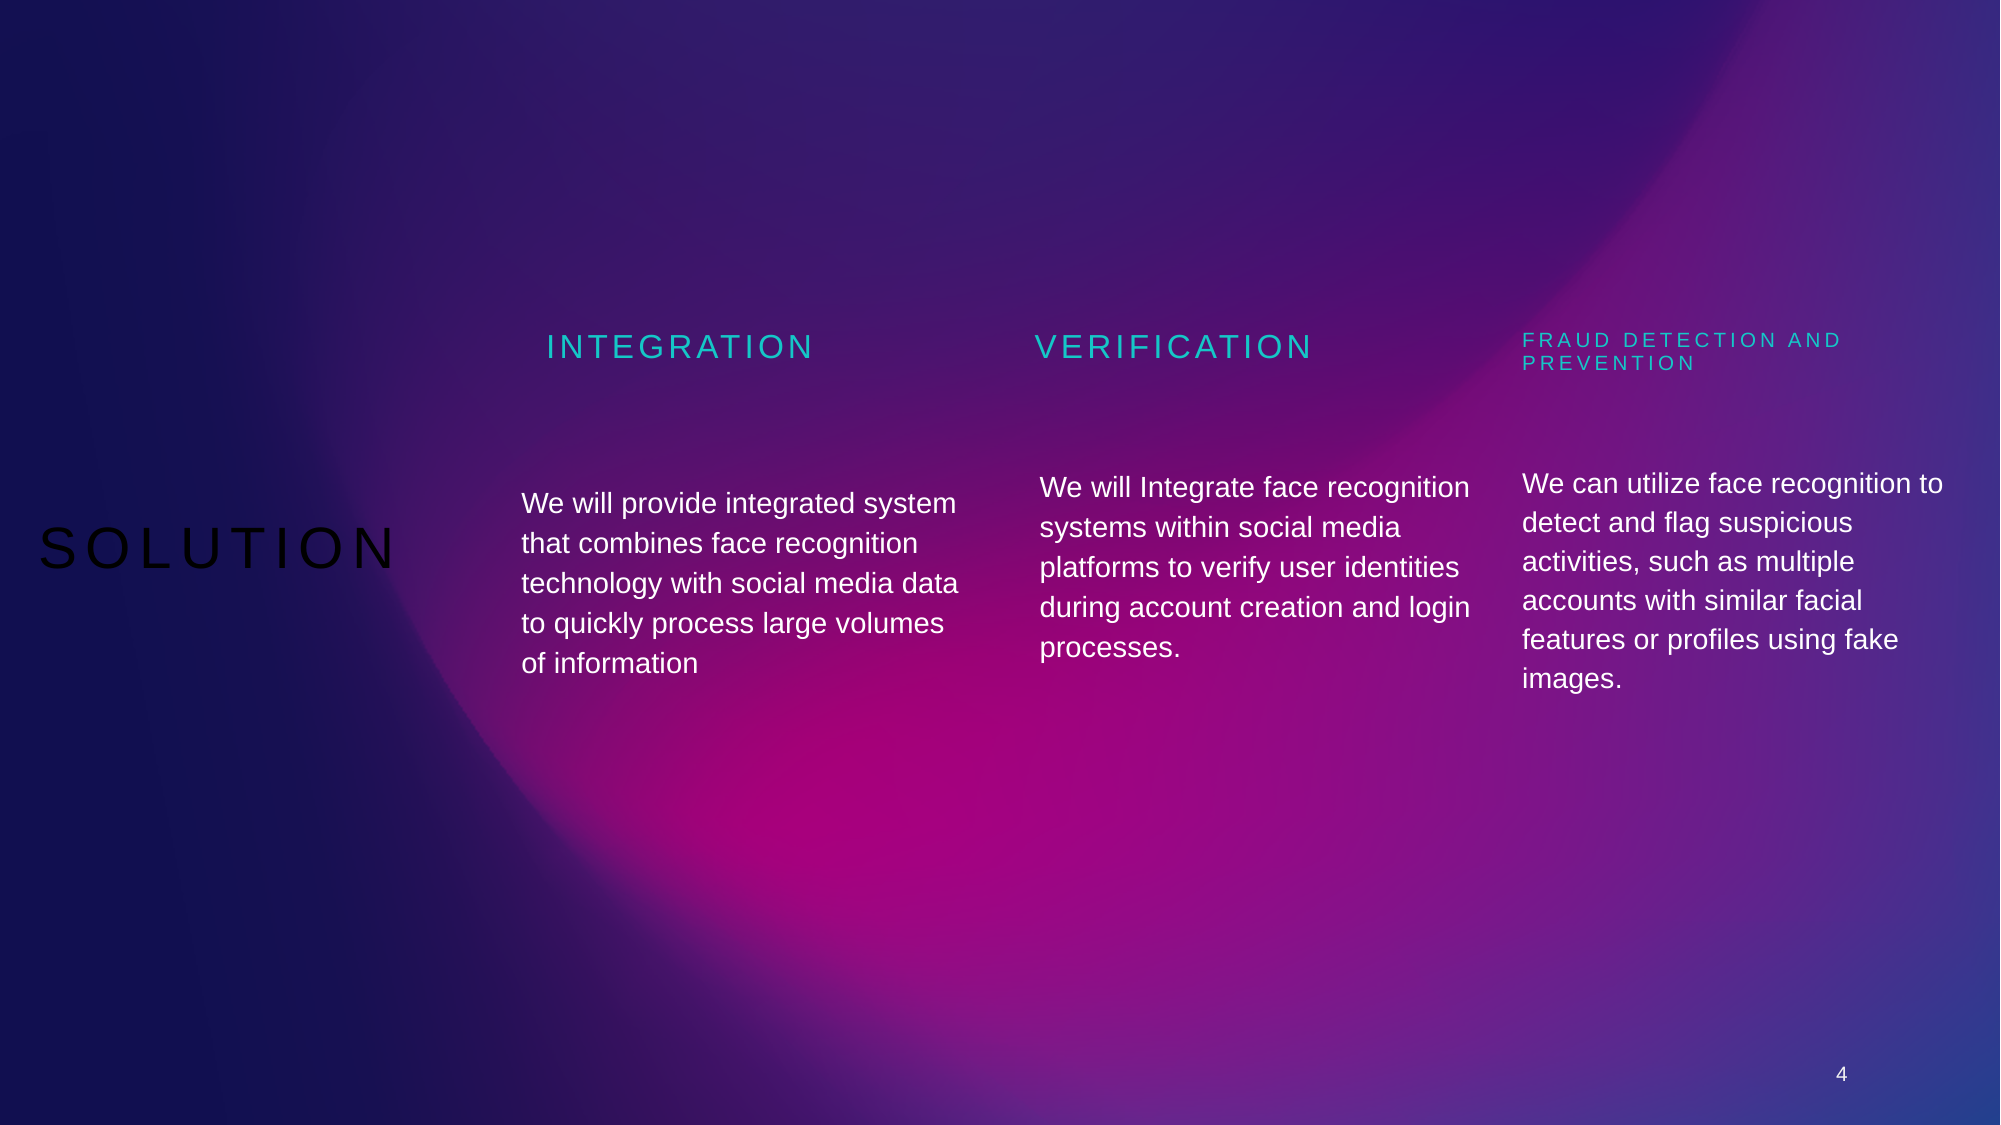

Fraud Detection and Prevention
Integration
Verification
We can utilize face recognition to detect and flag suspicious activities, such as multiple accounts with similar facial features or profiles using fake images.
We will Integrate face recognition systems within social media platforms to verify user identities during account creation and login processes.
We will provide integrated system that combines face recognition technology with social media data to quickly process large volumes of information
# Solution
4